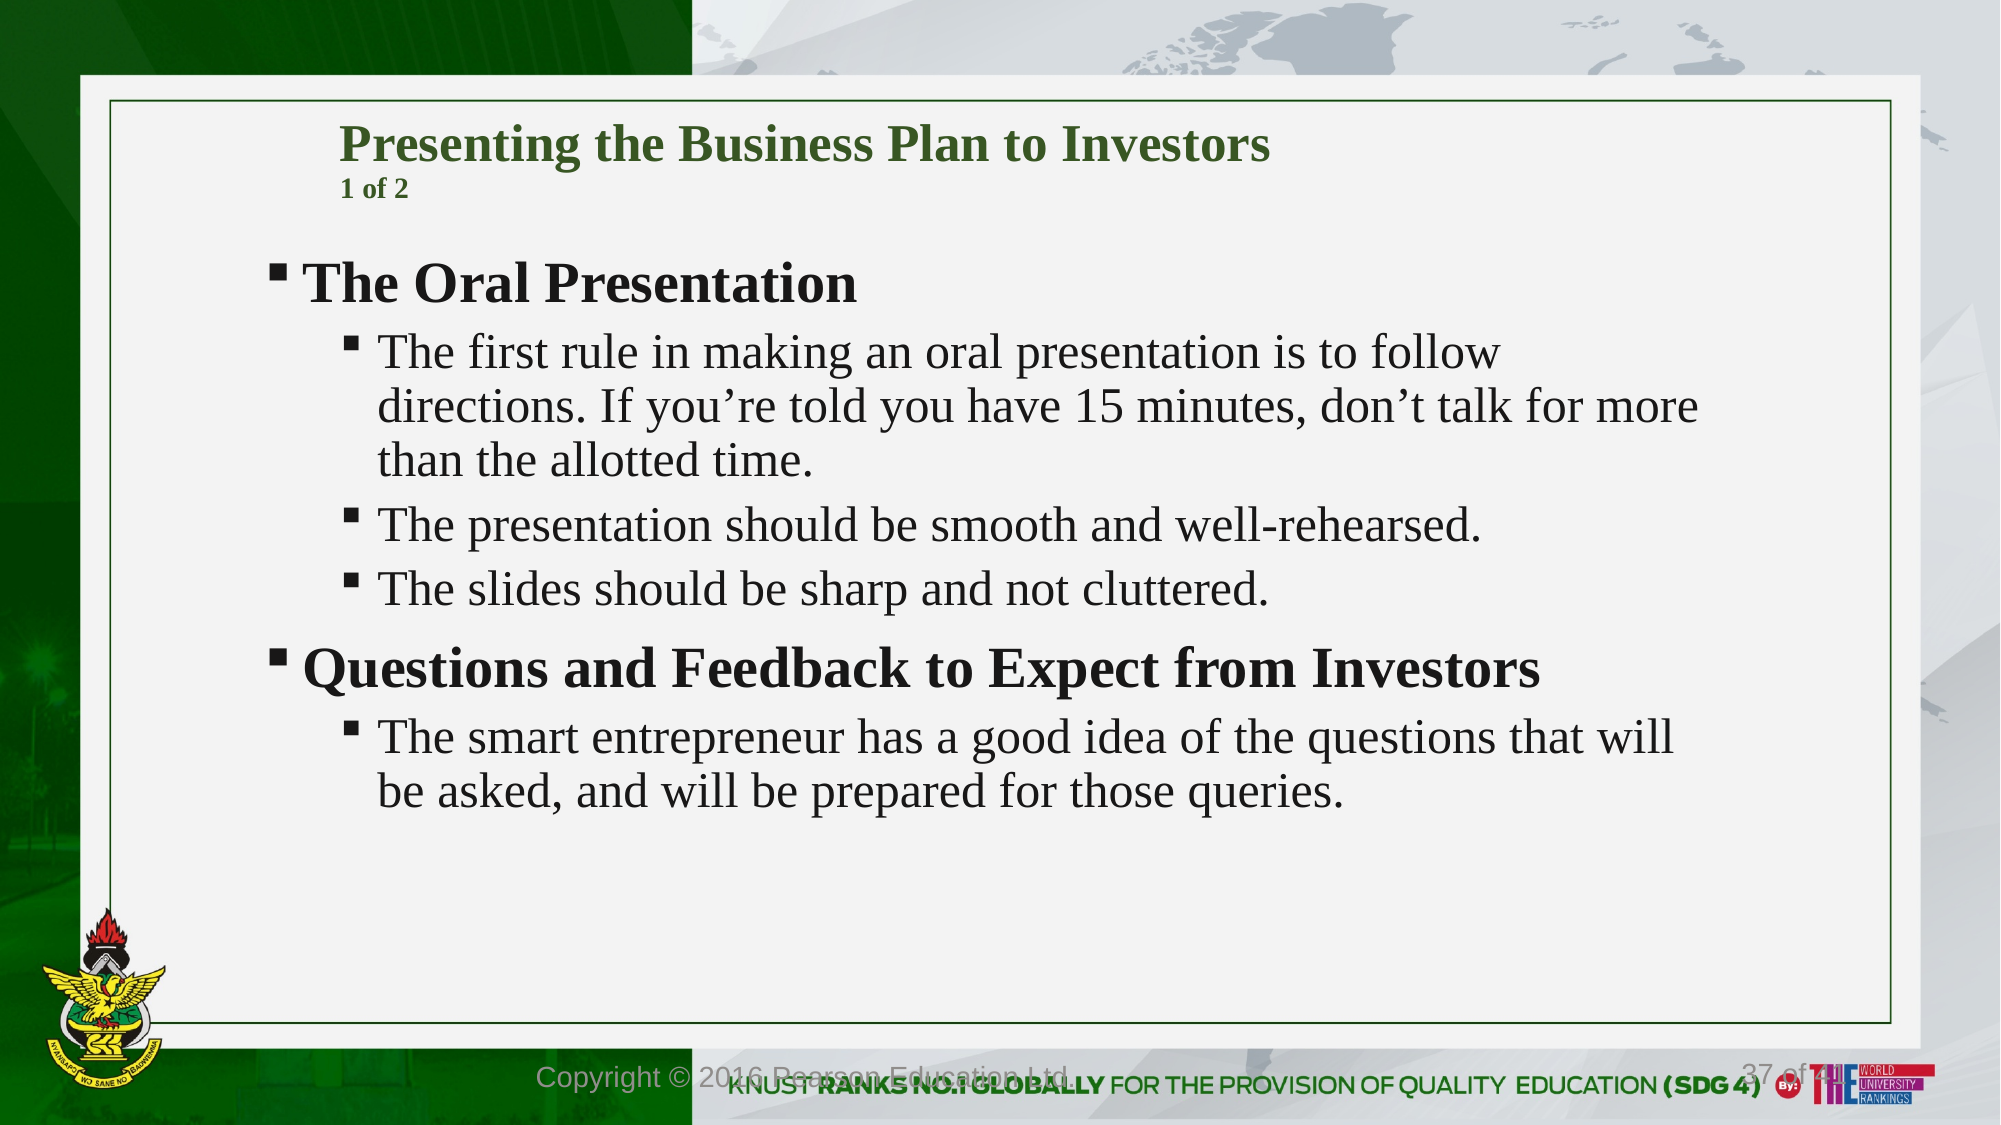

# Presenting the Business Plan to Investors 1 of 2
The Oral Presentation
The first rule in making an oral presentation is to follow directions. If you’re told you have 15 minutes, don’t talk for more than the allotted time.
The presentation should be smooth and well-rehearsed.
The slides should be sharp and not cluttered.
Questions and Feedback to Expect from Investors
The smart entrepreneur has a good idea of the questions that will be asked, and will be prepared for those queries.
37 of 41
Copyright © 2016 Pearson Education Ltd.